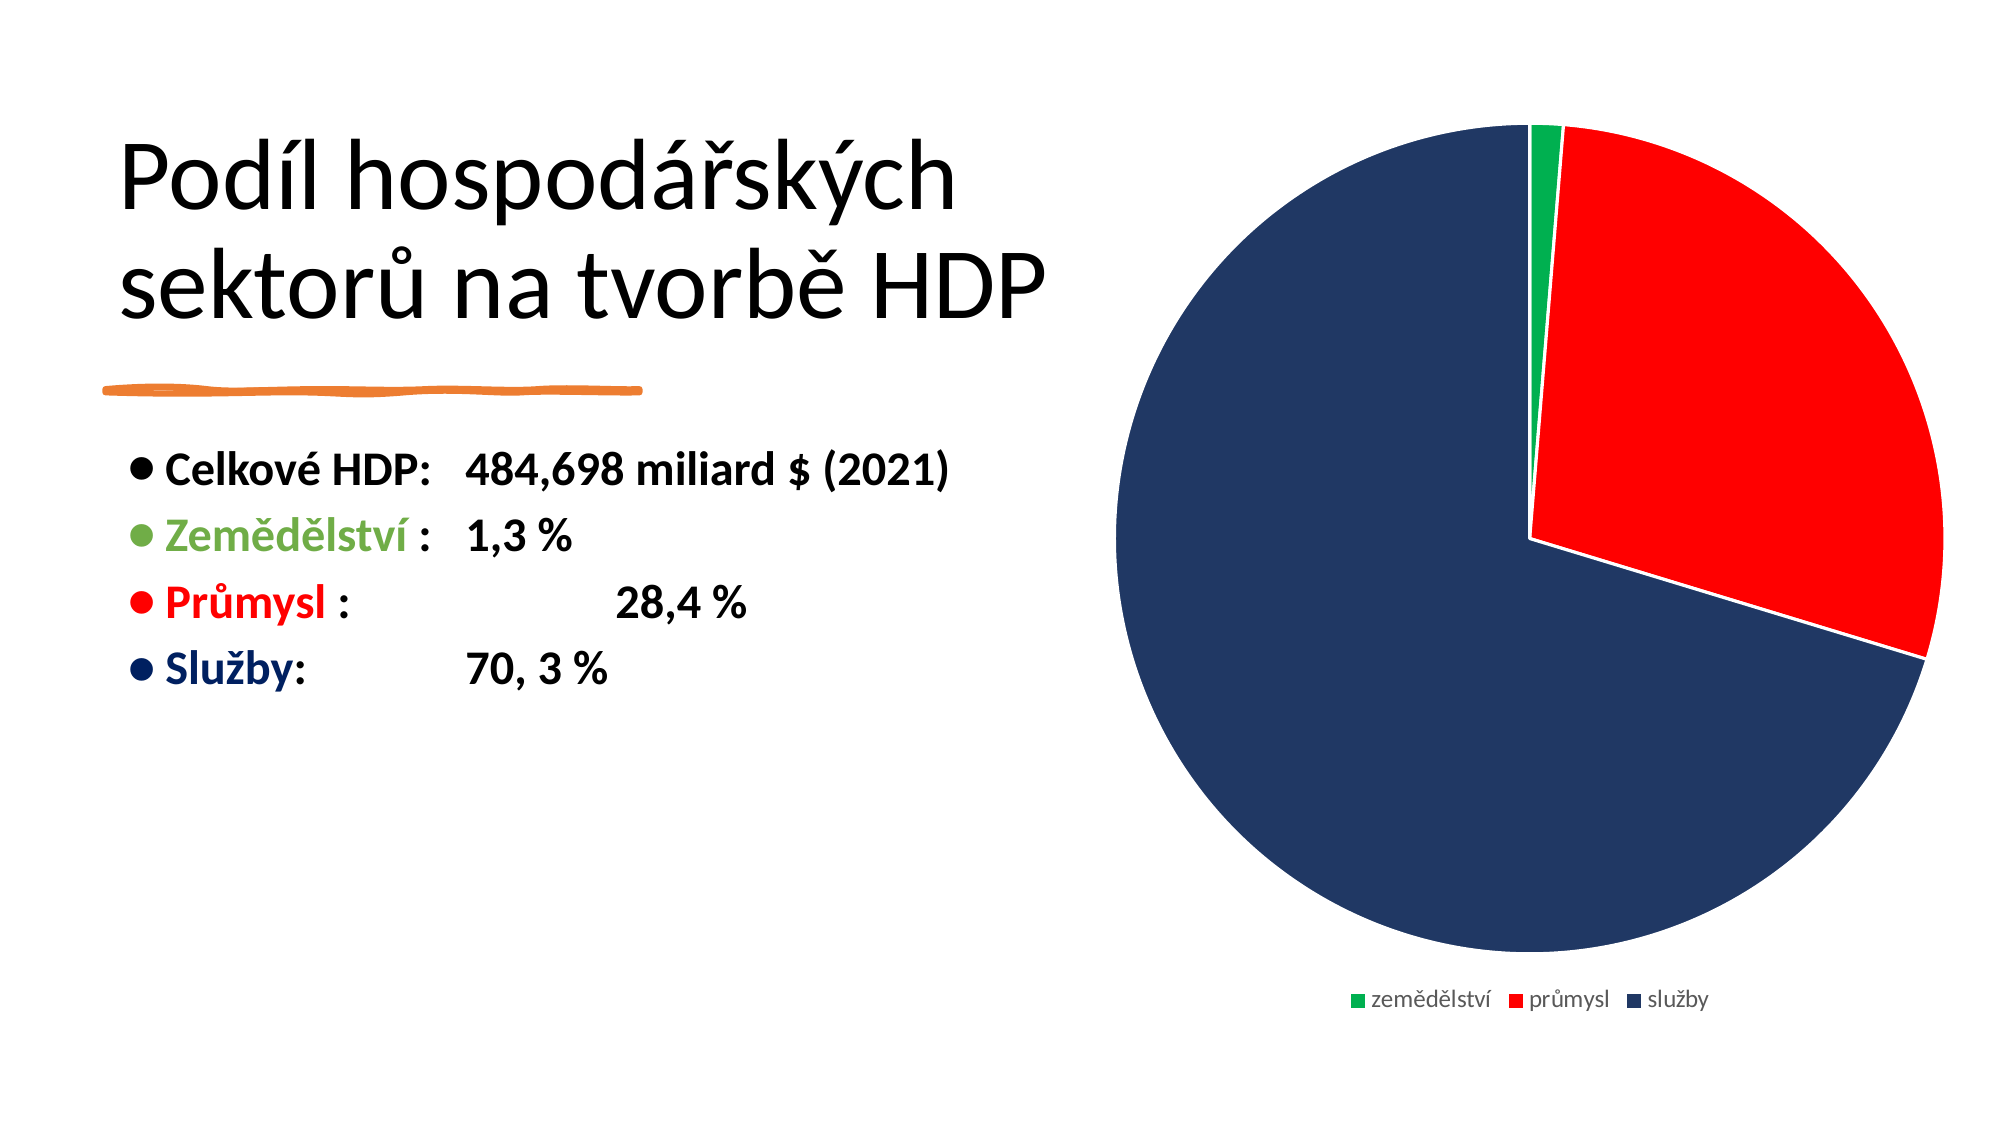

# Podíl hospodářských sektorů na tvorbě HDP

### Chart

| Category | Prodej |
|---|---|
| zemědělství | 1.3 |
| průmysl | 28.4 |
| služby | 70.3 |
Celkové HDP: 	484,698 miliard $ (2021)
Zemědělství :	1,3 %
Průmysl :		28,4 %
Služby:		70, 3 %